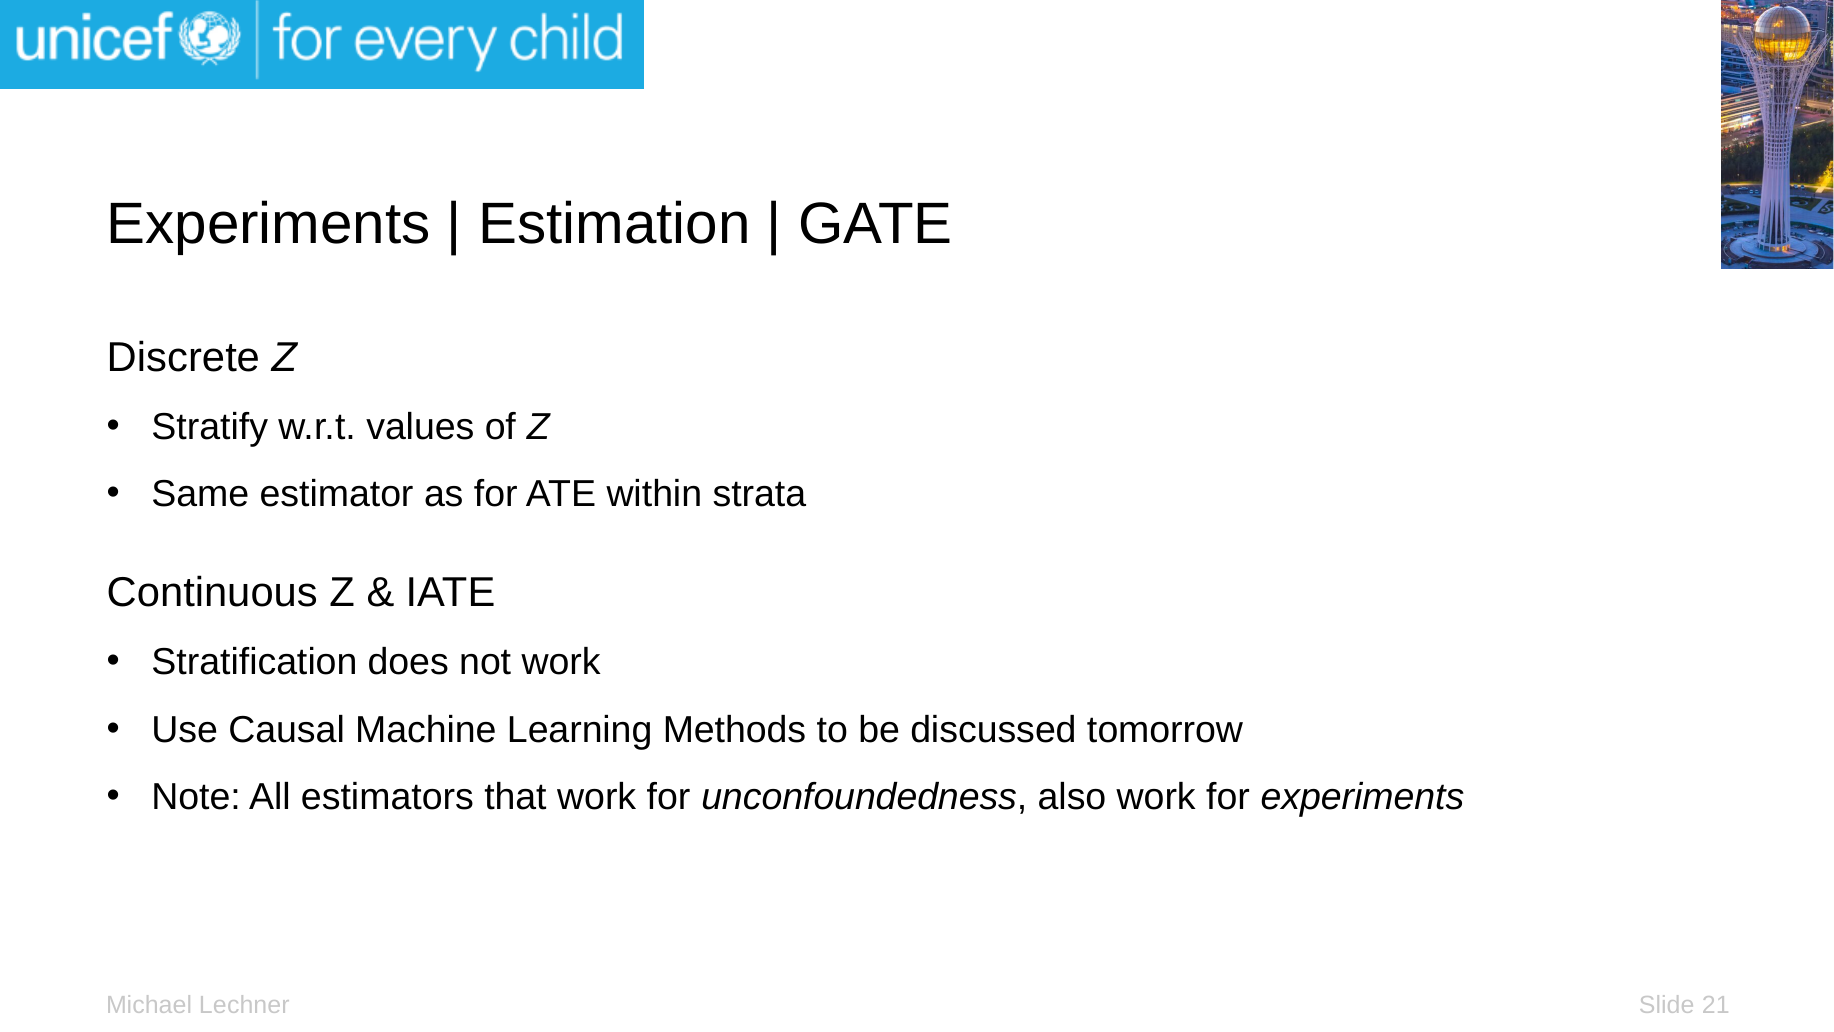

# Experiments | Estimation | GATE
Discrete Z
Stratify w.r.t. values of Z
Same estimator as for ATE within strata
Continuous Z & IATE
Stratification does not work
Use Causal Machine Learning Methods to be discussed tomorrow
Note: All estimators that work for unconfoundedness, also work for experiments
Slide 21
Michael Lechner